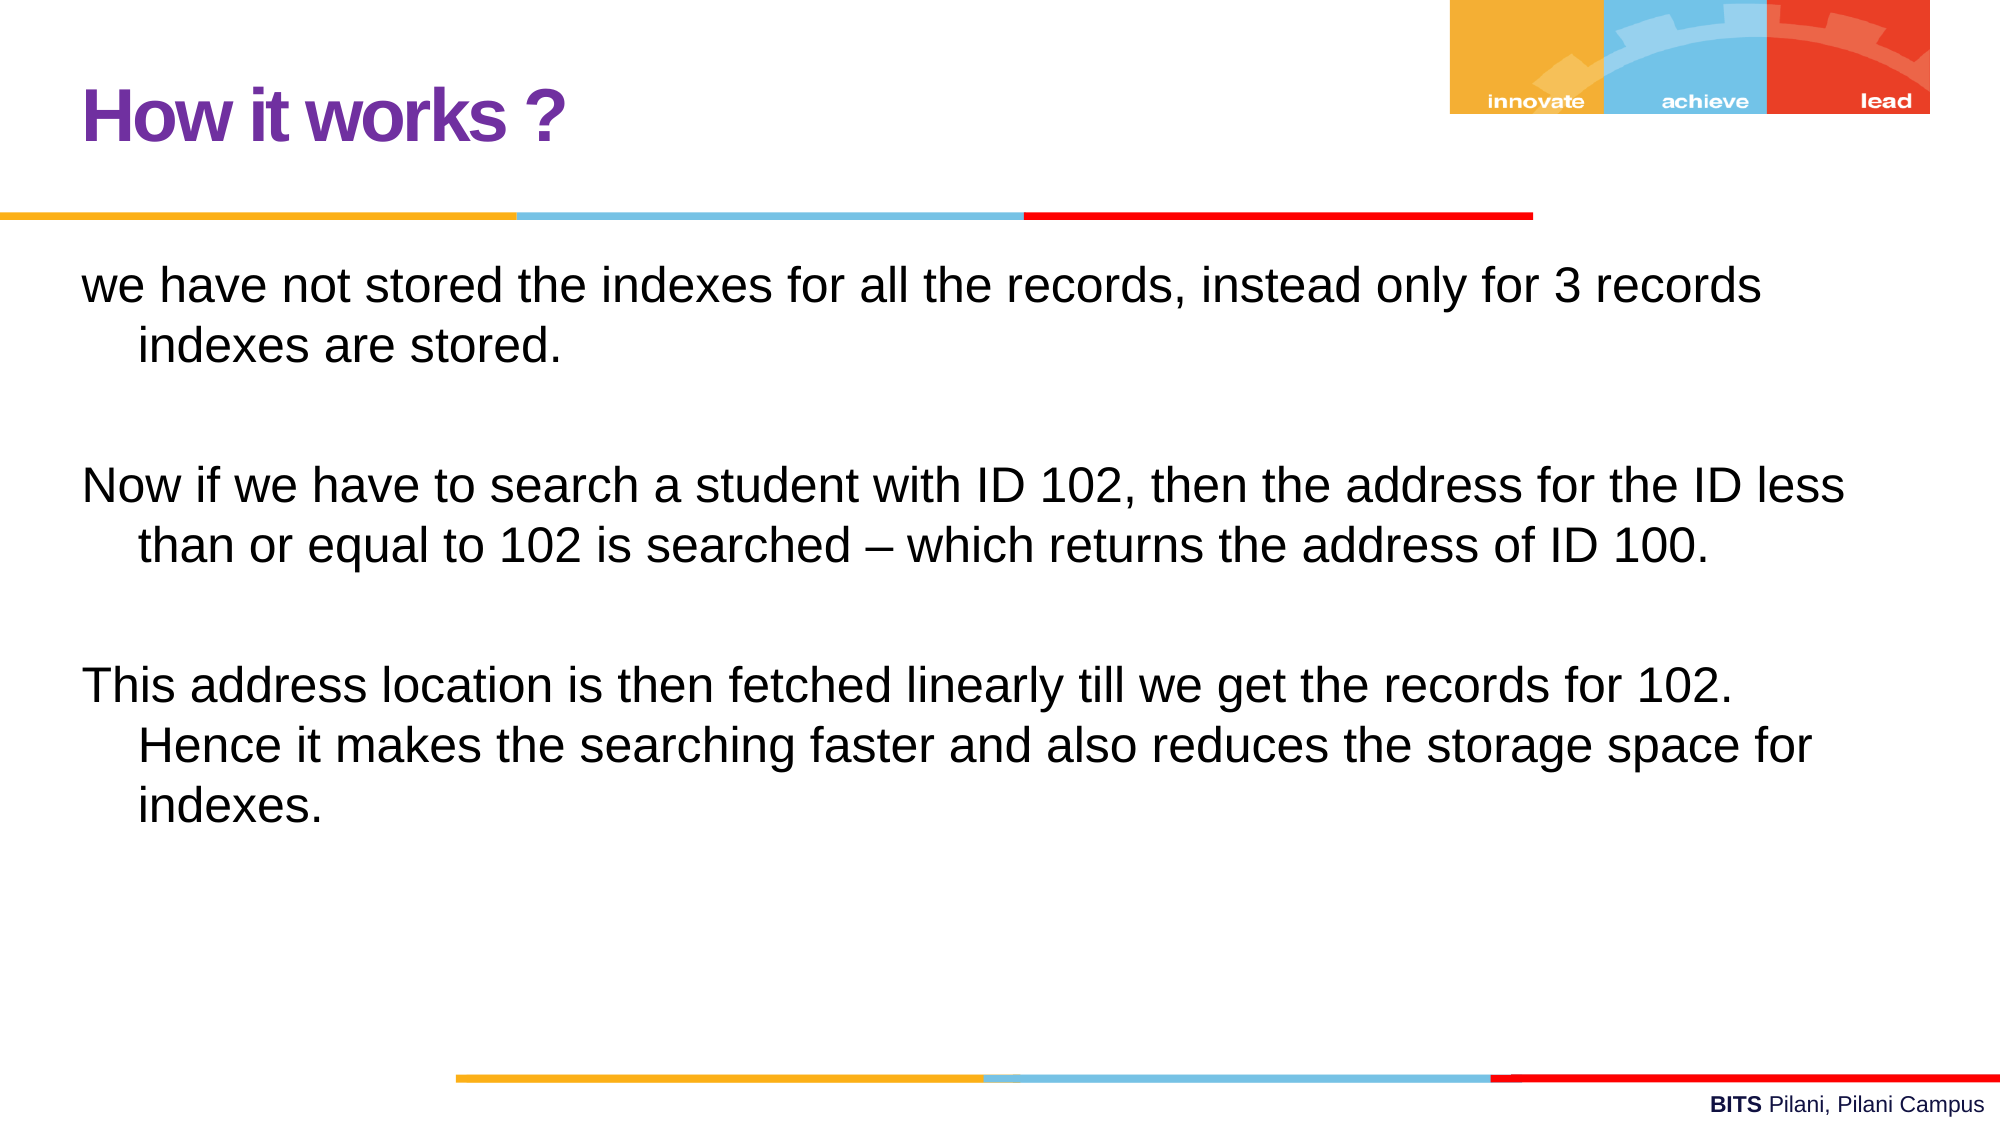

How it works ?
we have not stored the indexes for all the records, instead only for 3 records indexes are stored.

Now if we have to search a student with ID 102, then the address for the ID less than or equal to 102 is searched – which returns the address of ID 100.

This address location is then fetched linearly till we get the records for 102. Hence it makes the searching faster and also reduces the storage space for indexes.